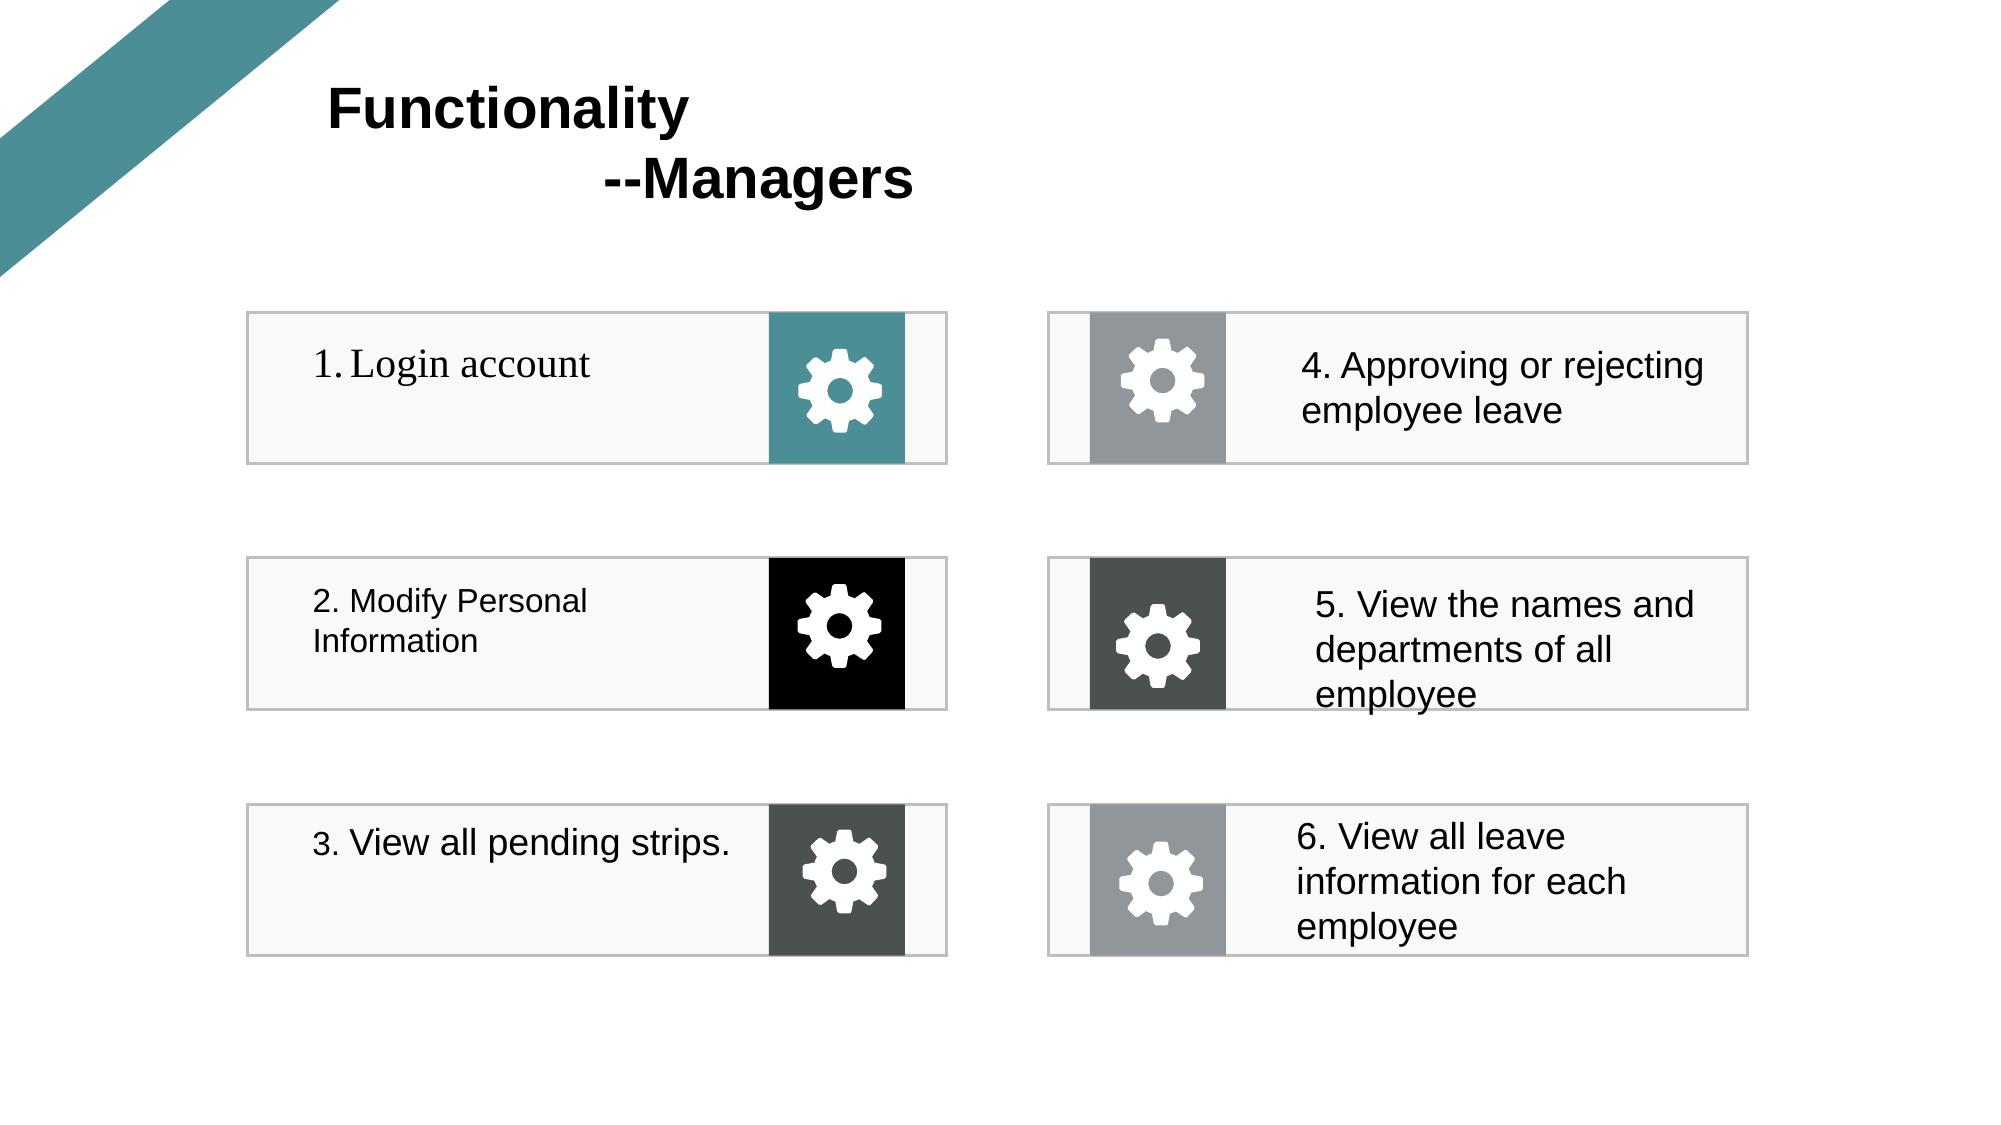

Functionality
                 --Managers

4. Approving or rejecting employee leave

Login account

5. View the names and departments of all
employee
2. Modify Personal Information

6. View all leave information for each employee
3. View all pending strips.